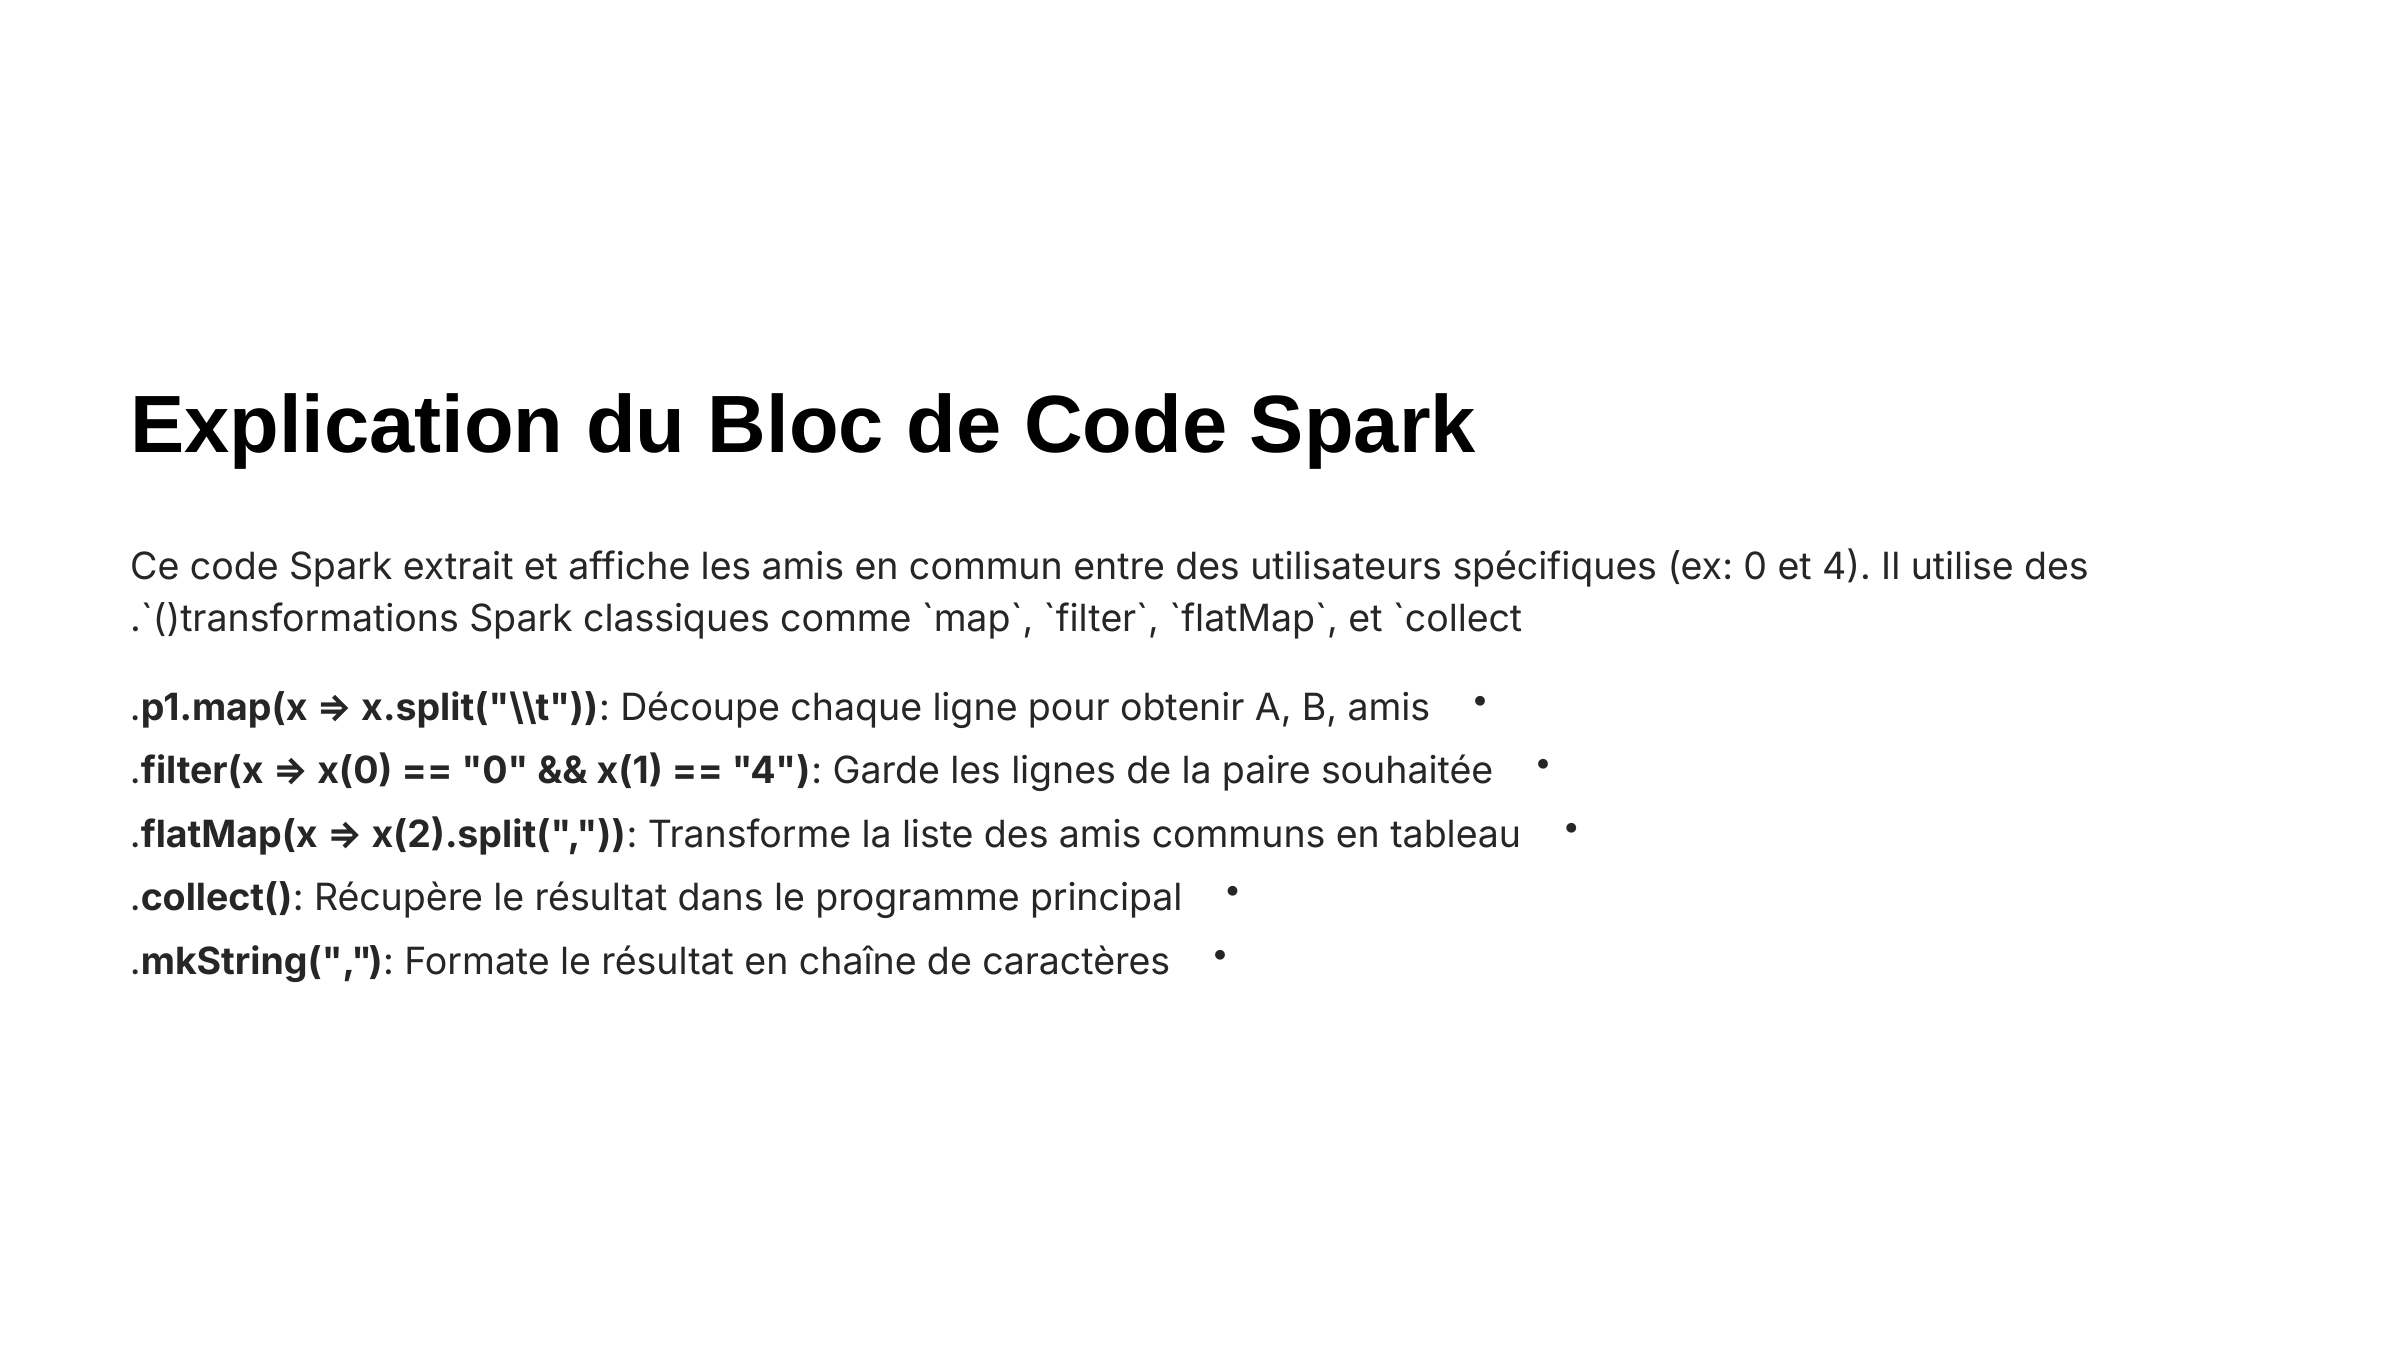

Explication du Bloc de Code Spark
Ce code Spark extrait et affiche les amis en commun entre des utilisateurs spécifiques (ex: 0 et 4). Il utilise des transformations Spark classiques comme `map`, `filter`, `flatMap`, et `collect()`.
p1.map(x => x.split("\\t")): Découpe chaque ligne pour obtenir A, B, amis.
filter(x => x(0) == "0" && x(1) == "4"): Garde les lignes de la paire souhaitée.
flatMap(x => x(2).split(",")): Transforme la liste des amis communs en tableau.
collect(): Récupère le résultat dans le programme principal.
mkString(","): Formate le résultat en chaîne de caractères.